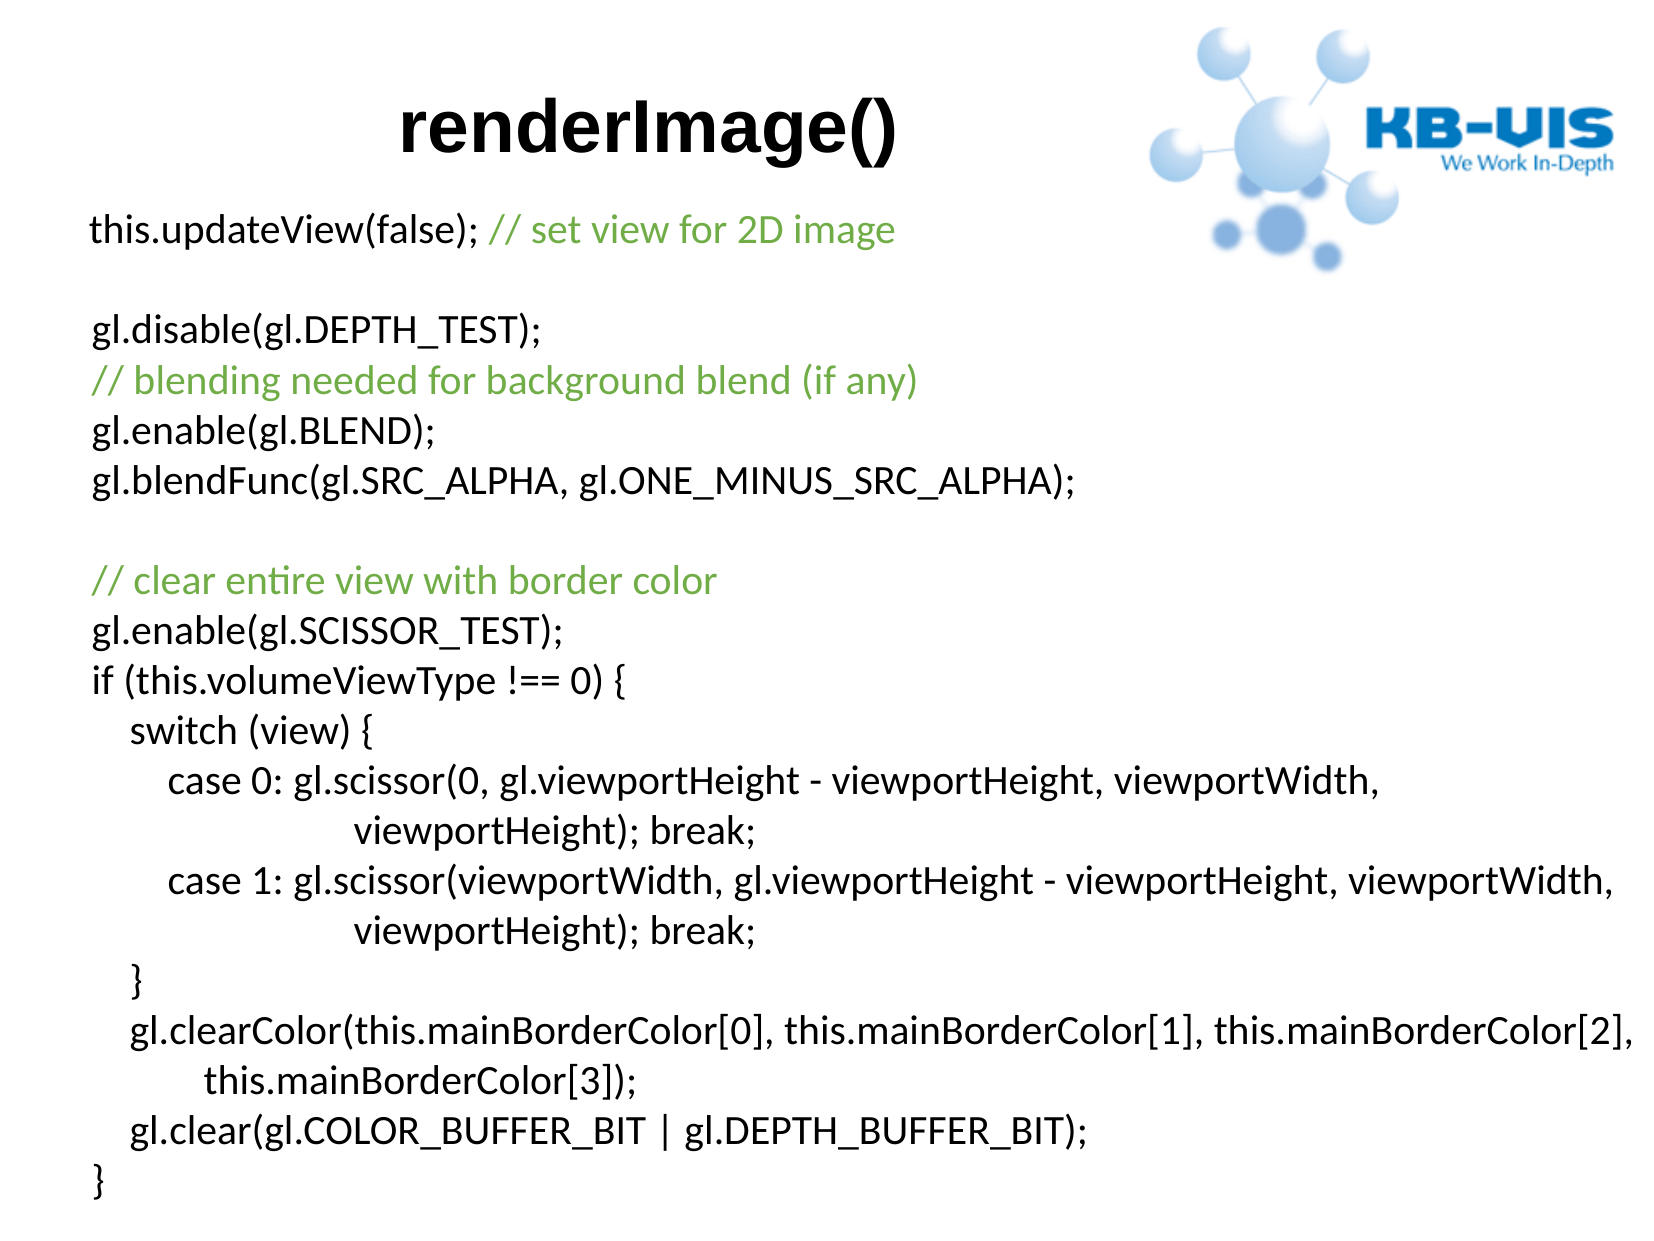

renderImage()
    this.updateView(false); // set view for 2D image

    gl.disable(gl.DEPTH_TEST);
    // blending needed for background blend (if any)
    gl.enable(gl.BLEND);
    gl.blendFunc(gl.SRC_ALPHA, gl.ONE_MINUS_SRC_ALPHA);

    // clear entire view with border color
    gl.enable(gl.SCISSOR_TEST);
    if (this.volumeViewType !== 0) {
        switch (view) {
            case 0: gl.scissor(0, gl.viewportHeight - viewportHeight, viewportWidth,
		viewportHeight); break;
            case 1: gl.scissor(viewportWidth, gl.viewportHeight - viewportHeight, viewportWidth,
		viewportHeight); break;
        }
        gl.clearColor(this.mainBorderColor[0], this.mainBorderColor[1], this.mainBorderColor[2], 	this.mainBorderColor[3]);
        gl.clear(gl.COLOR_BUFFER_BIT | gl.DEPTH_BUFFER_BIT);
    }